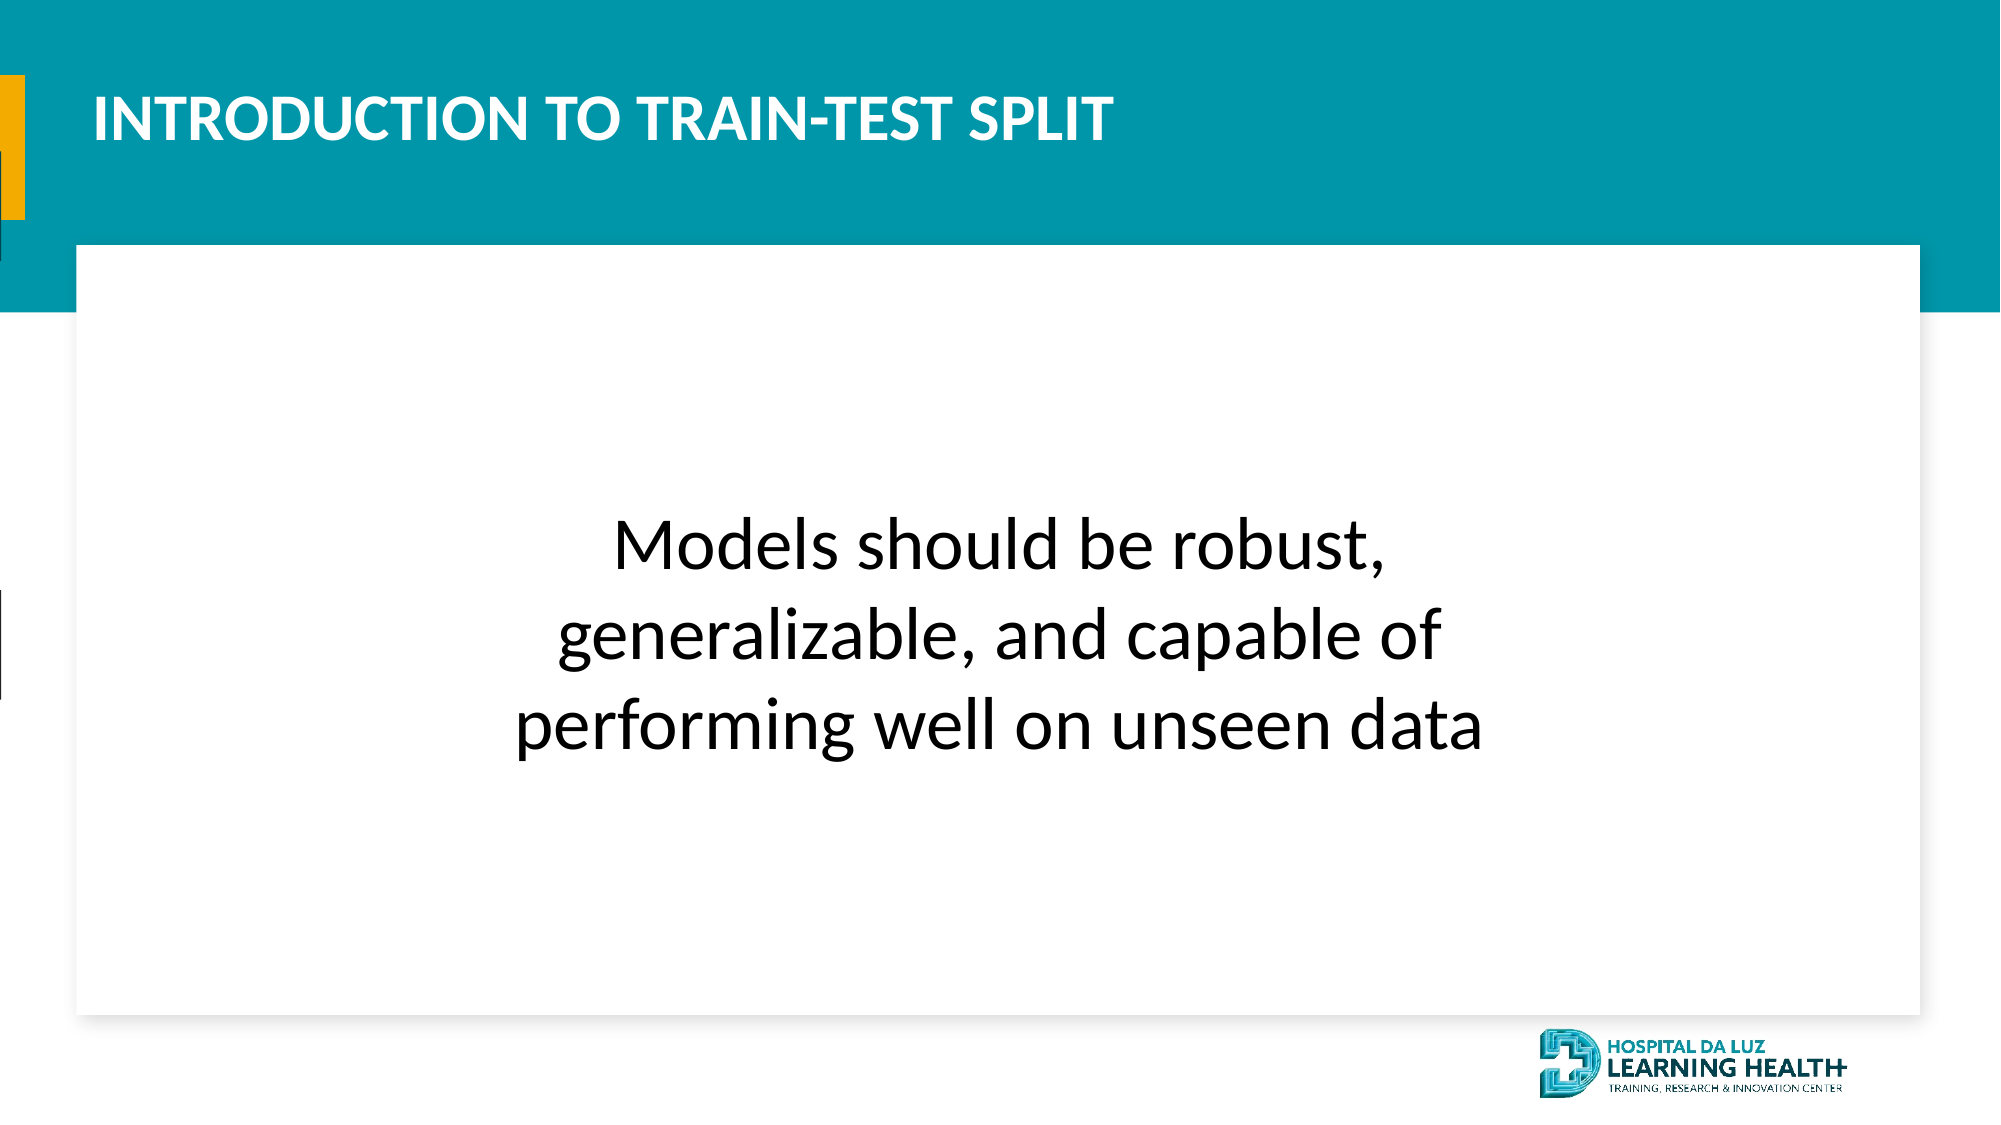

INTRODUCTION TO TRAIN-TEST SPLIT

#

Models should be robust, generalizable, and capable of performing well on unseen data